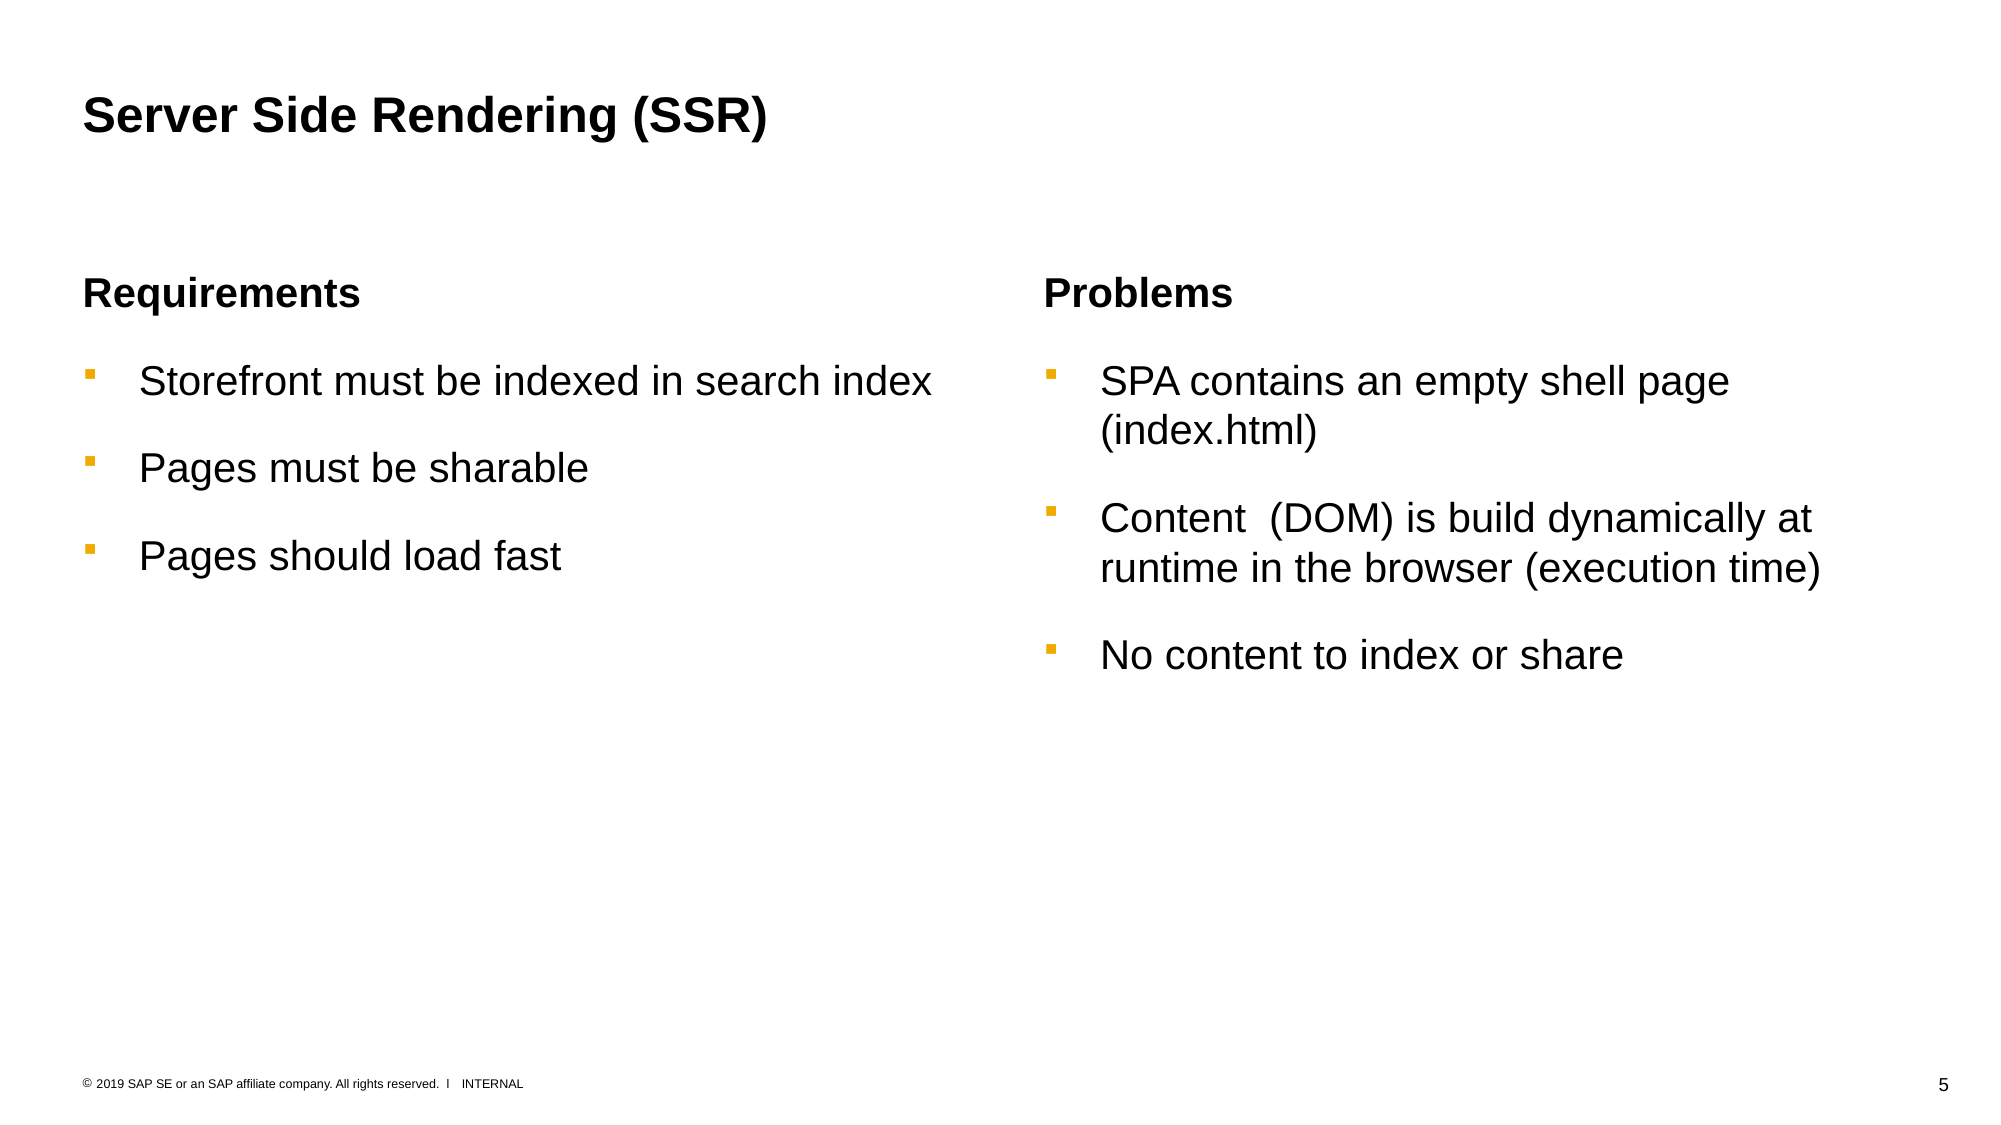

# Server Side Rendering (SSR)
Requirements
Storefront must be indexed in search index
Pages must be sharable
Pages should load fast
Problems
SPA contains an empty shell page (index.html)
Content  (DOM) is build dynamically at runtime in the browser (execution time)
No content to index or share